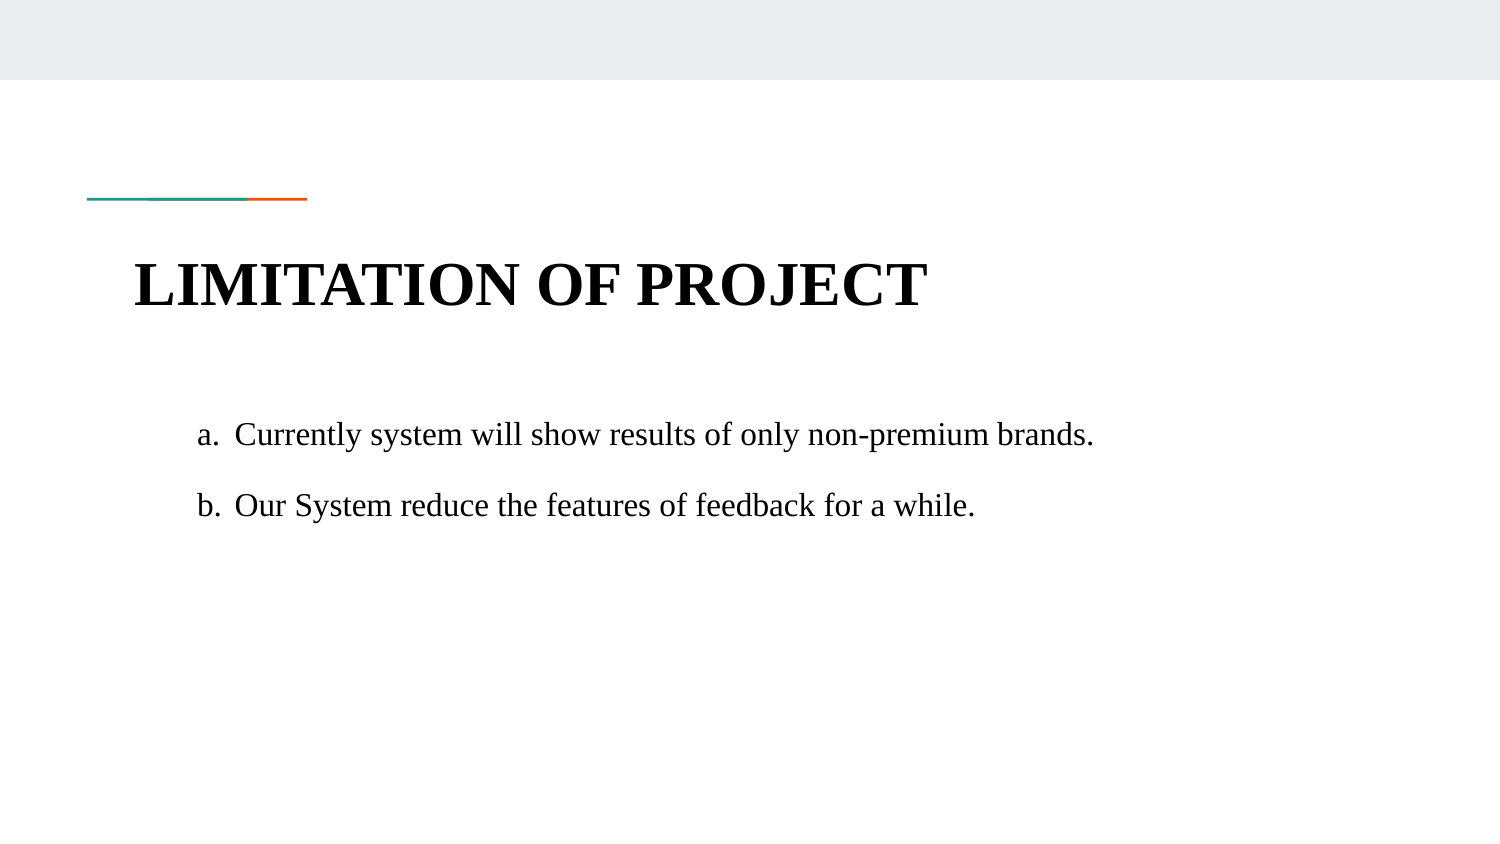

# LIMITATION OF PROJECT

a. 	Currently system will show results of only non-premium brands.
b. 	Our System reduce the features of feedback for a while.